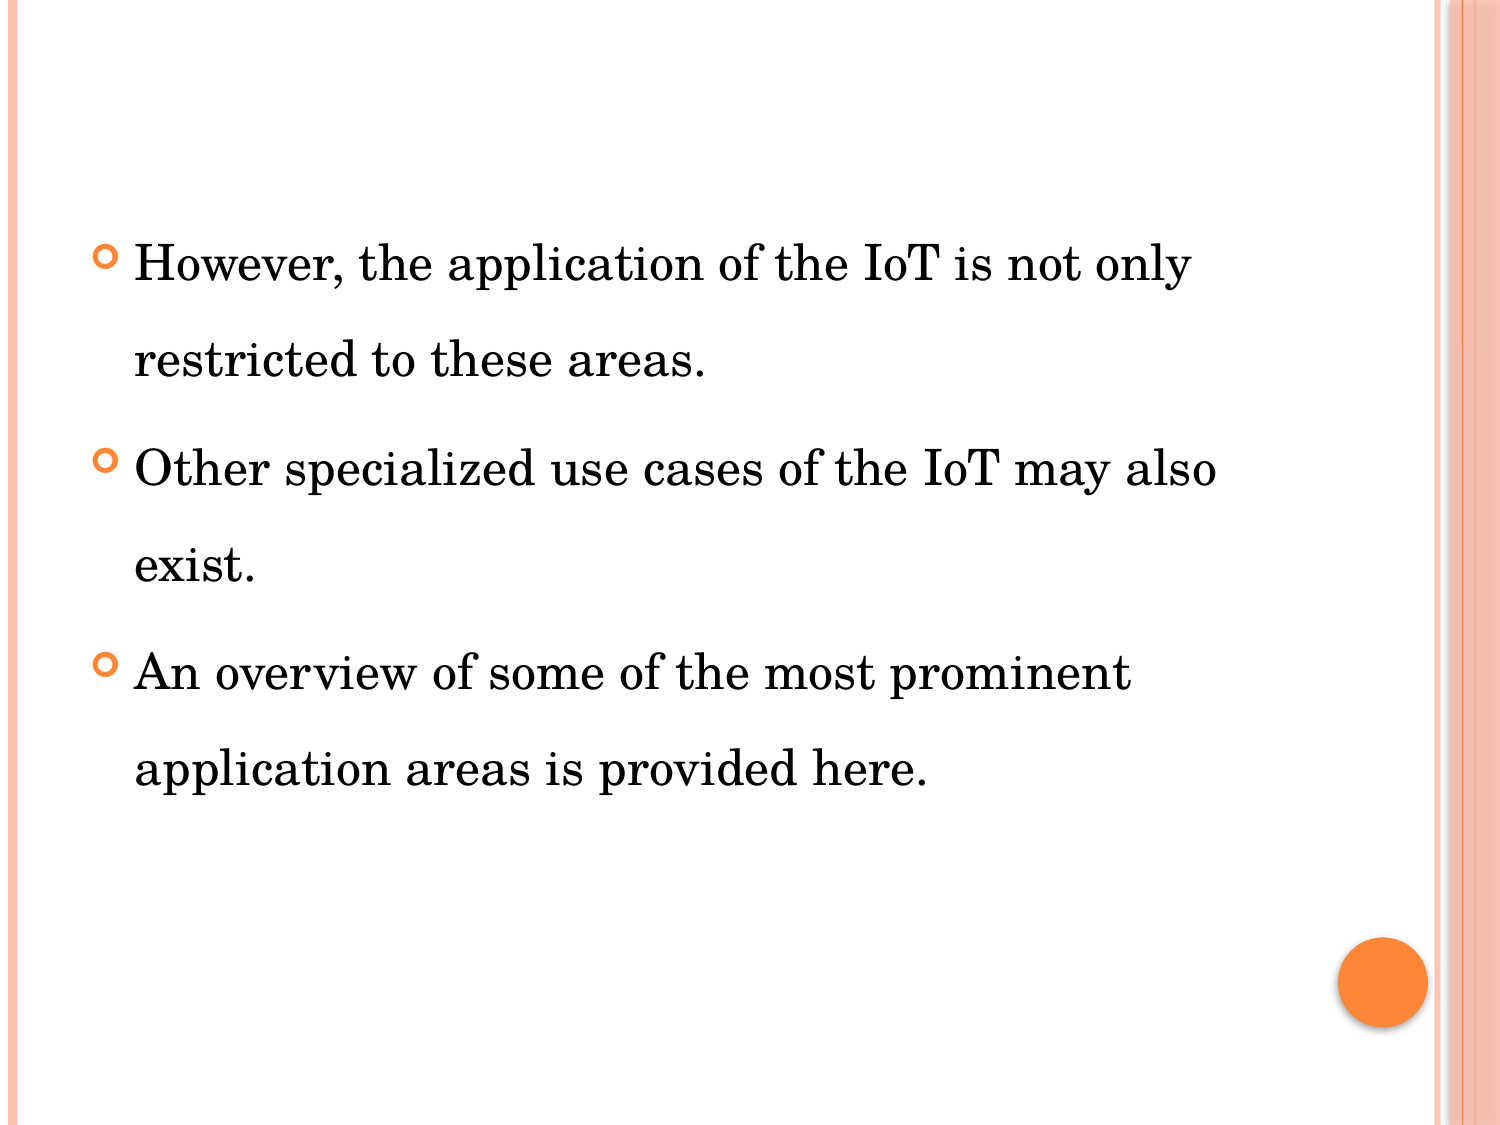

However, the application of the IoT is not only restricted to these areas.
Other specialized use cases of the IoT may also exist.
An overview of some of the most prominent application areas is provided here.